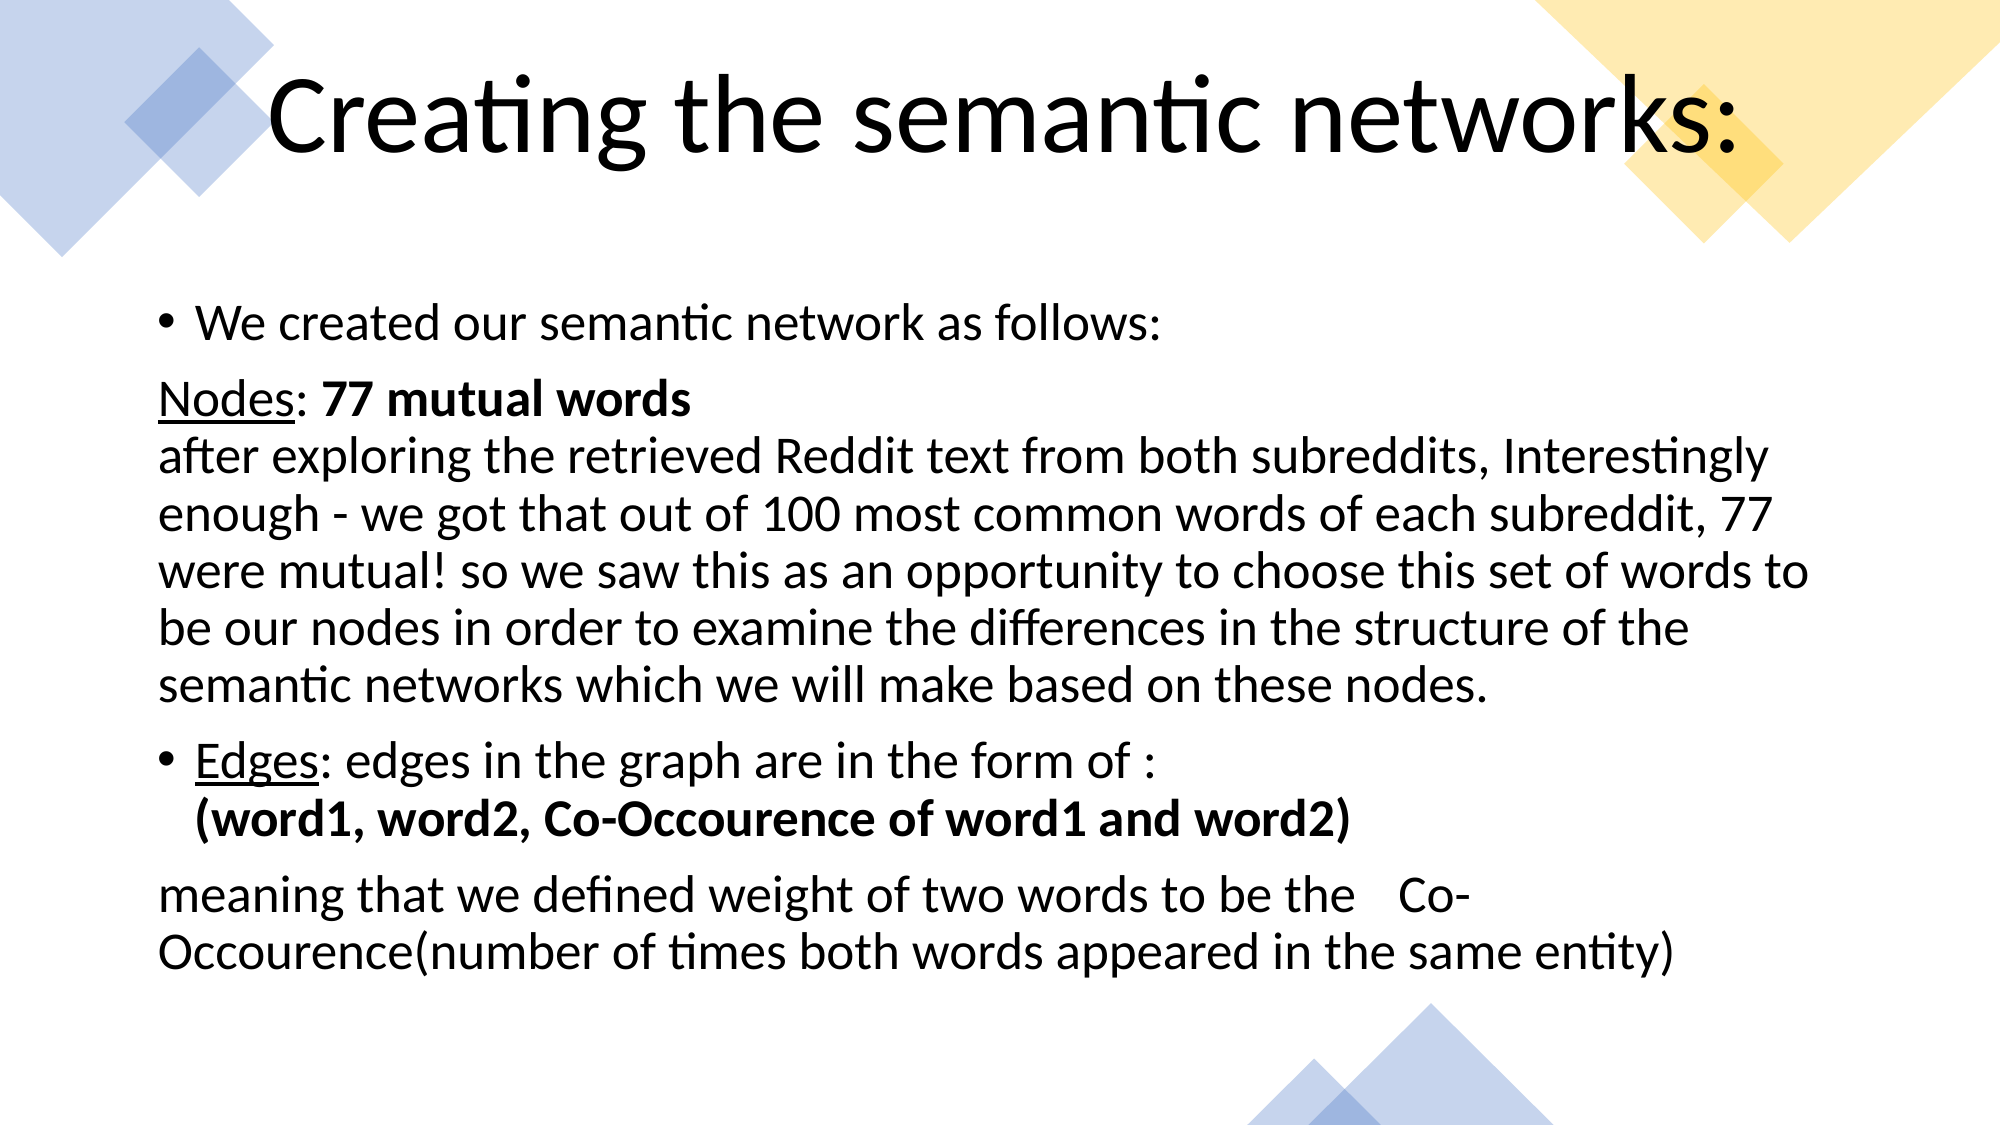

Creating the semantic networks:
# \

We created our semantic network as follows:
Nodes: 77 mutual words
after exploring the retrieved Reddit text from both subreddits, Interestingly enough - we got that out of 100 most common words of each subreddit, 77 were mutual! so we saw this as an opportunity to choose this set of words to be our nodes in order to examine the differences in the structure of the semantic networks which we will make based on these nodes.
Edges: edges in the graph are in the form of :
		(word1, word2, Co-Occourence of word1 and word2)
meaning that we defined weight of two words to be the			 Co-Occourence(number of times both words appeared in the same entity)